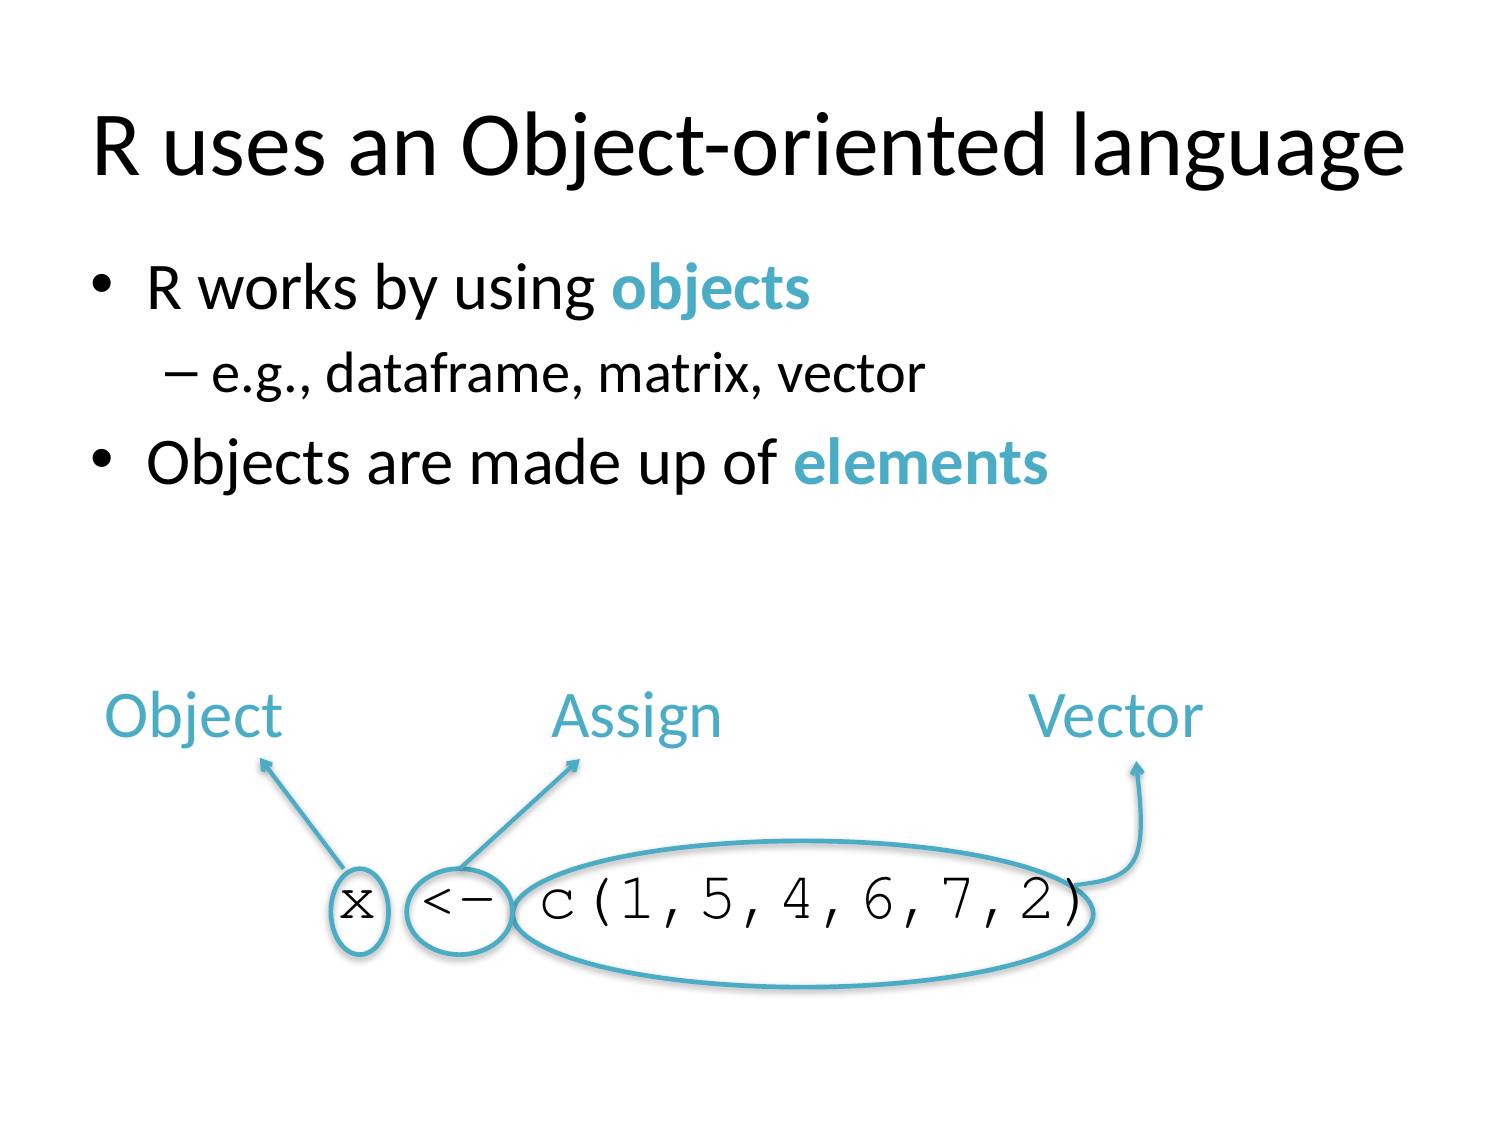

# R uses an Object-oriented language
R works by using objects
e.g., dataframe, matrix, vector
Objects are made up of elements
Object
Assign
Vector

x <- c(1,5,4,6,7,2)